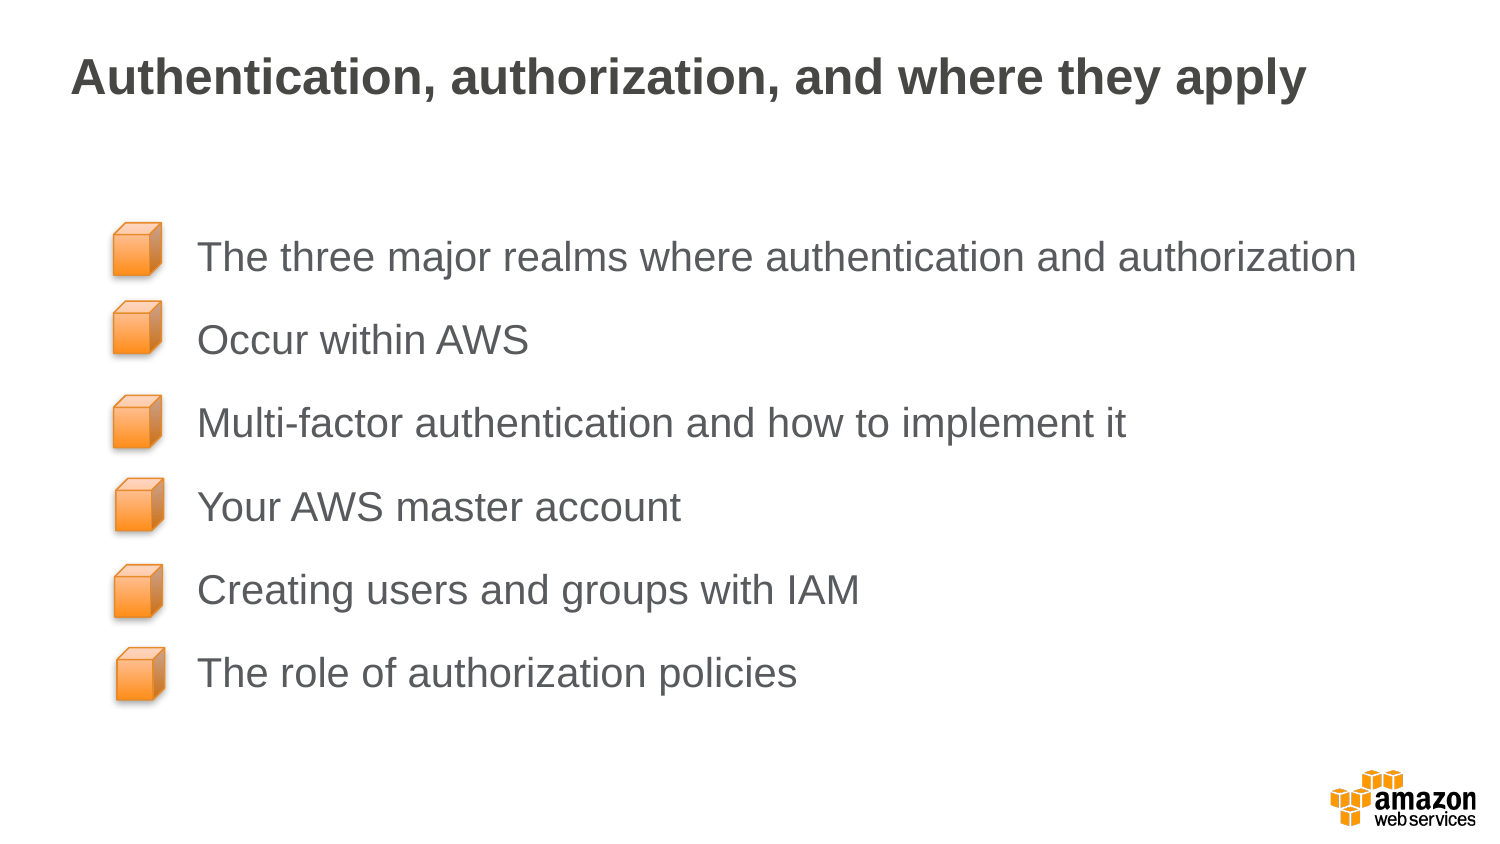

# Authentication, authorization, and where they apply
The three major realms where authentication and authorization
Occur within AWS
Multi-factor authentication and how to implement it
Your AWS master account
Creating users and groups with IAM
The role of authorization policies